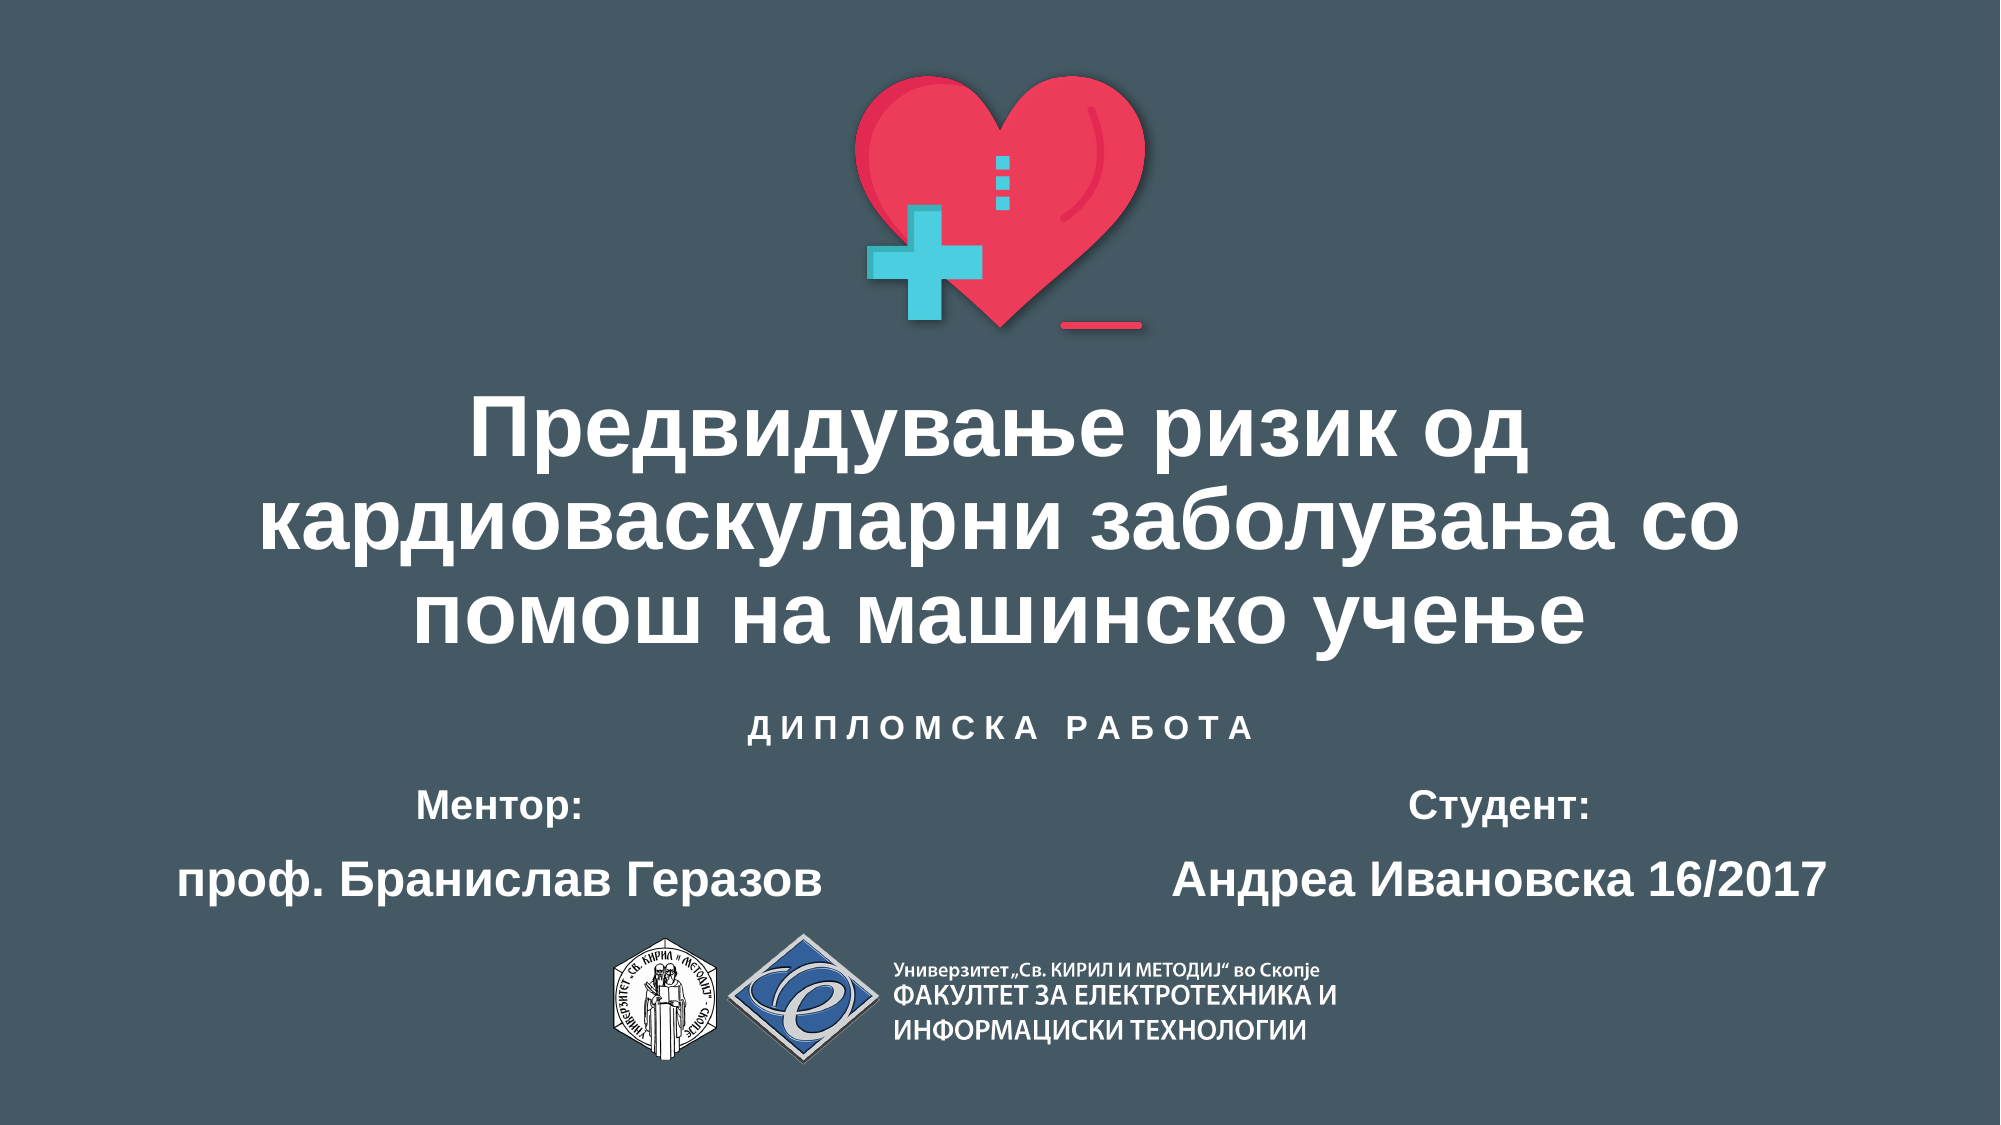

# Предвидување ризик од кардиоваскуларни заболувања со помош на машинско учење
Д И П Л О М С К А   Р А Б О Т А
Ментор:
Студент:
проф. Бранислав Геразов
Андреа Ивановска 16/2017